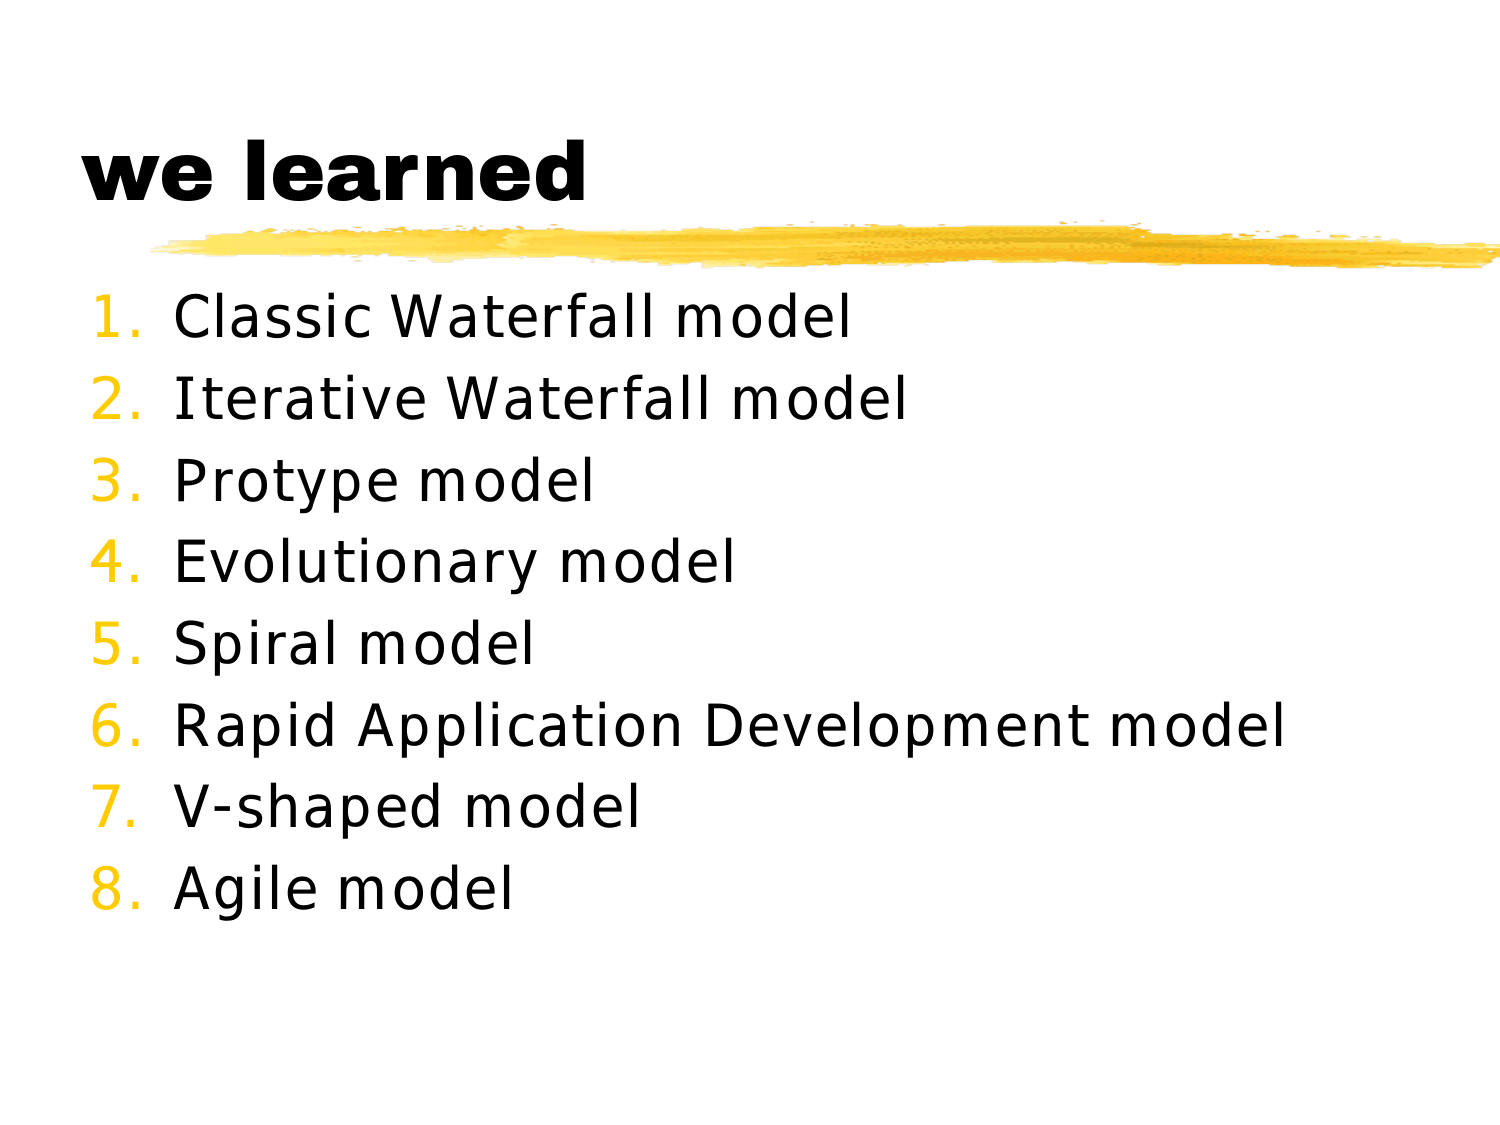

# we learned
Classic Waterfall model
Iterative Waterfall model
Protype model
Evolutionary model
Spiral model
Rapid Application Development model
V-shaped model
Agile model

91